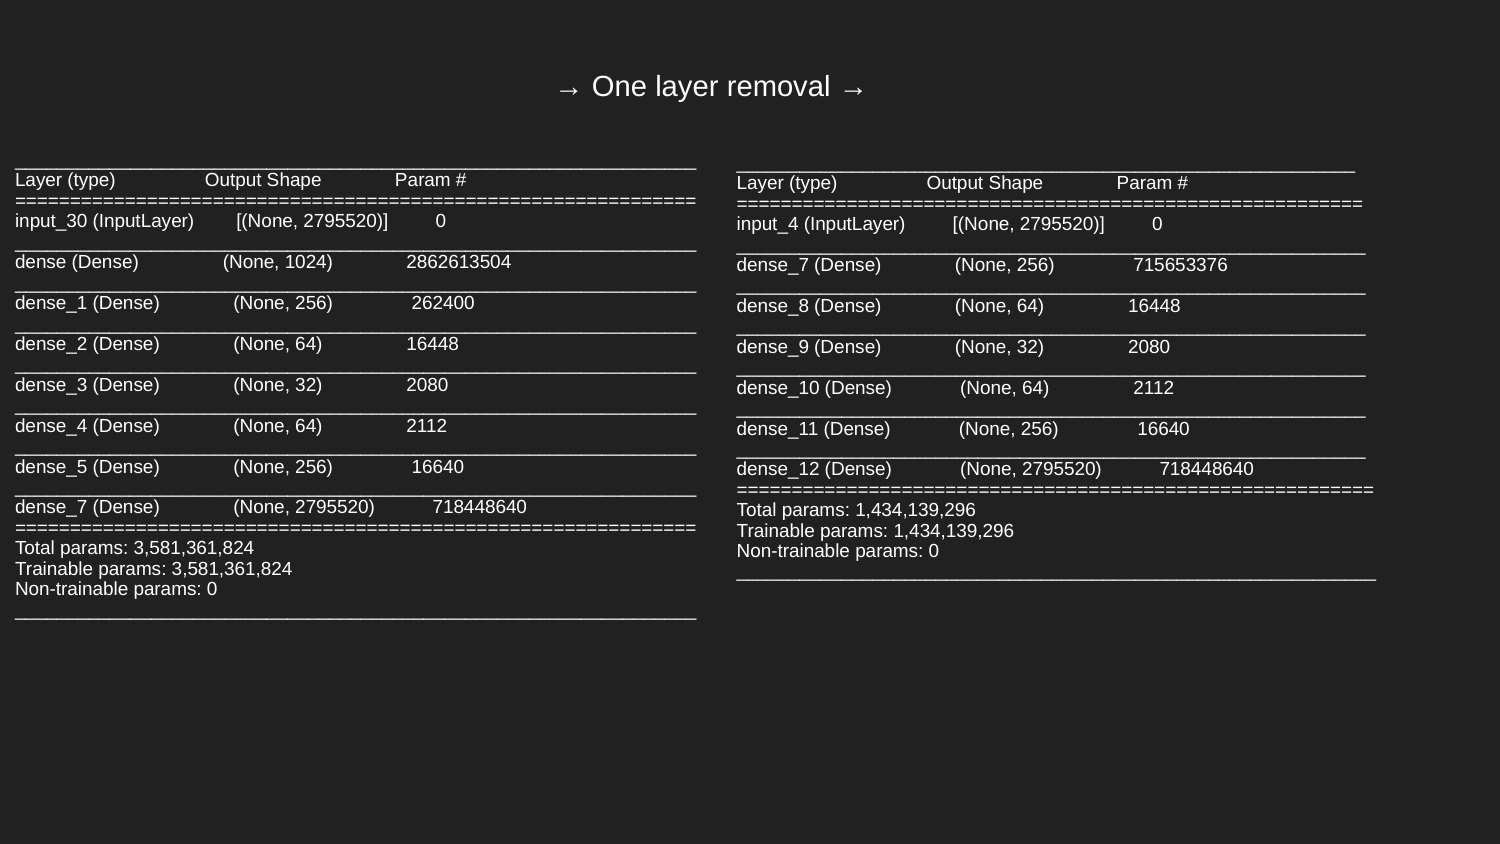

→ One layer removal →
_________________________________________________________________
Layer (type)                 Output Shape              Param #
==============================================================
input_30 (InputLayer)        [(None, 2795520)]         0
_________________________________________________________________
dense (Dense)                (None, 1024)              2862613504
_________________________________________________________________
dense_1 (Dense)              (None, 256)               262400
_________________________________________________________________
dense_2 (Dense)              (None, 64)                16448
_________________________________________________________________
dense_3 (Dense)              (None, 32)                2080
_________________________________________________________________
dense_4 (Dense)              (None, 64)                2112
_________________________________________________________________
dense_5 (Dense)              (None, 256)               16640
_________________________________________________________________
dense_7 (Dense)              (None, 2795520)           718448640
==============================================================
Total params: 3,581,361,824
Trainable params: 3,581,361,824
Non-trainable params: 0
_________________________________________________________________

___________________________________________________________
Layer (type)                 Output Shape              Param #
=========================================================
input_4 (InputLayer)         [(None, 2795520)]         0
____________________________________________________________
dense_7 (Dense)              (None, 256)               715653376
____________________________________________________________
dense_8 (Dense)              (None, 64)                16448
____________________________________________________________
dense_9 (Dense)              (None, 32)                2080
____________________________________________________________
dense_10 (Dense)             (None, 64)                2112
____________________________________________________________
dense_11 (Dense)             (None, 256)               16640
____________________________________________________________
dense_12 (Dense)             (None, 2795520)           718448640
==========================================================
Total params: 1,434,139,296
Trainable params: 1,434,139,296
Non-trainable params: 0
_____________________________________________________________